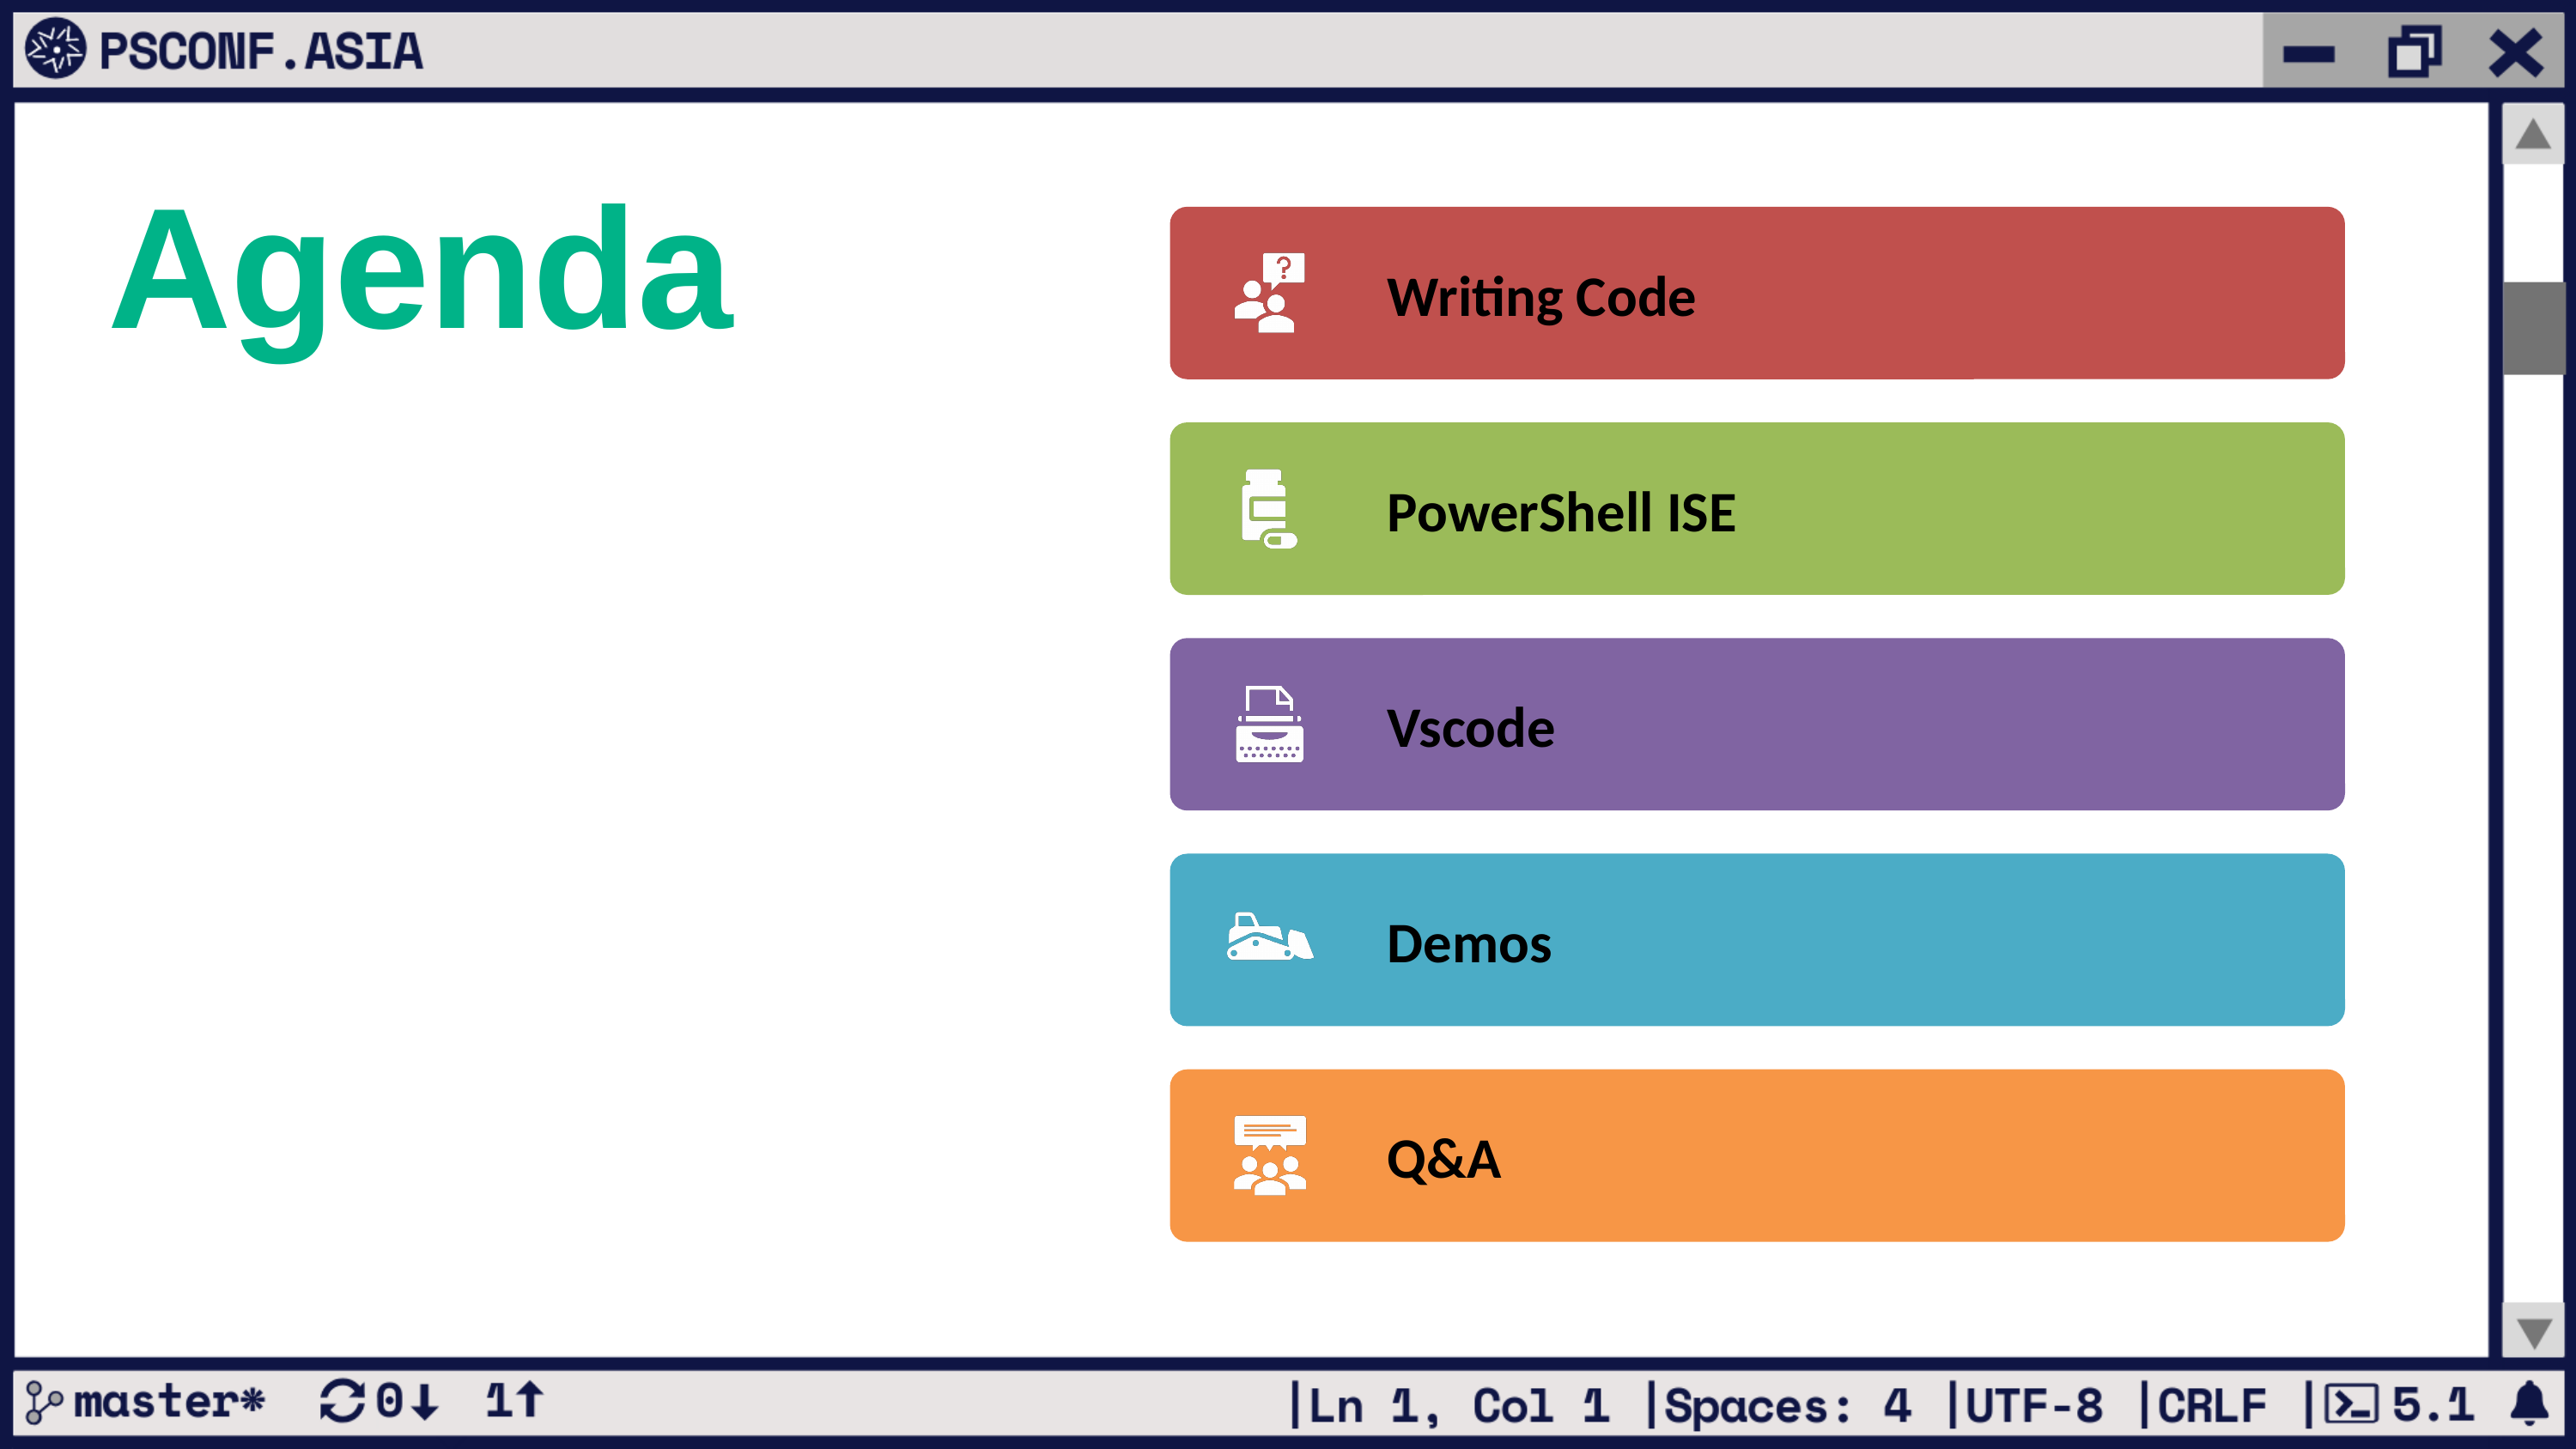

Agenda
Writing Code
PowerShell ISE
Vscode
Demos
Q&A